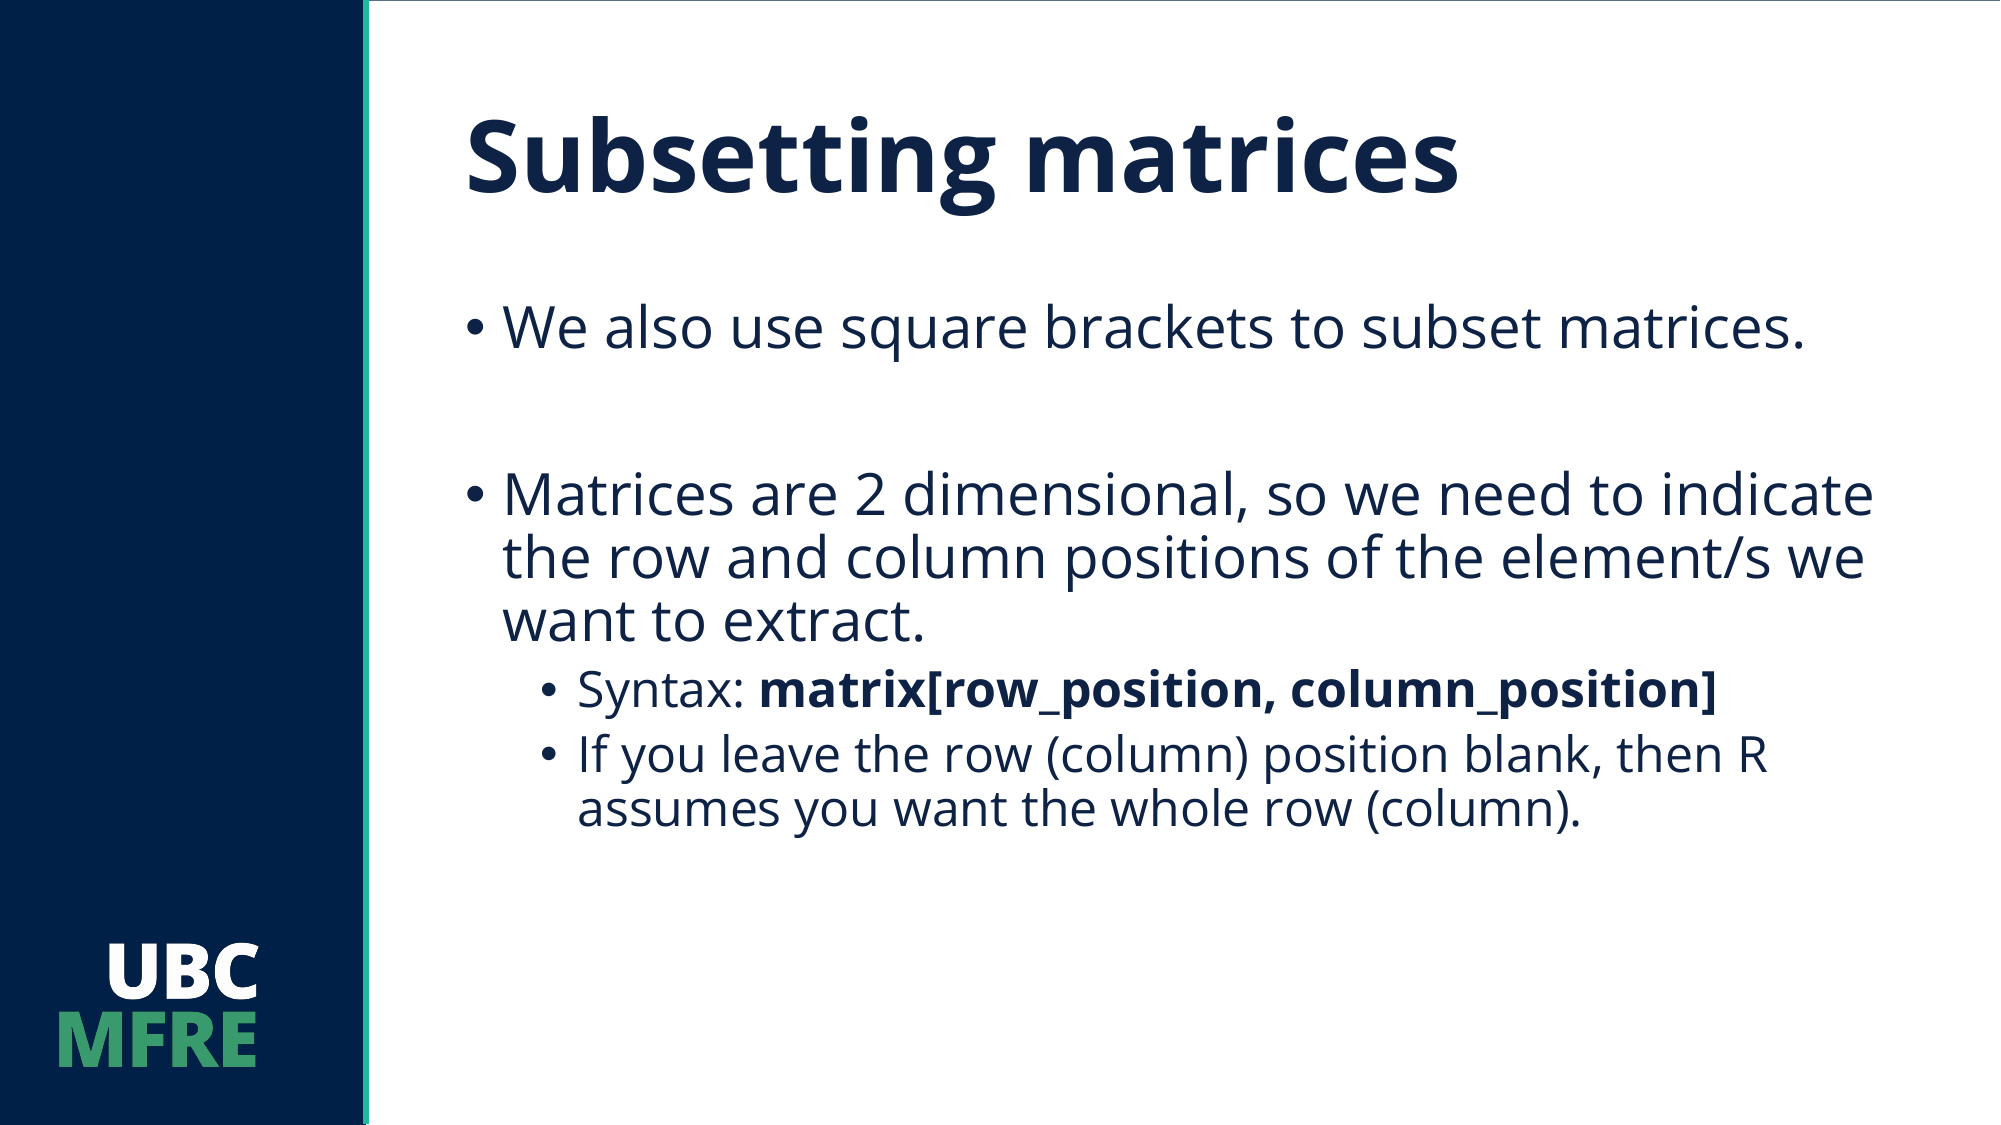

# Subsetting matrices
We also use square brackets to subset matrices.

Matrices are 2 dimensional, so we need to indicate the row and column positions of the element/s we want to extract.
Syntax: matrix[row_position, column_position]
If you leave the row (column) position blank, then R assumes you want the whole row (column).